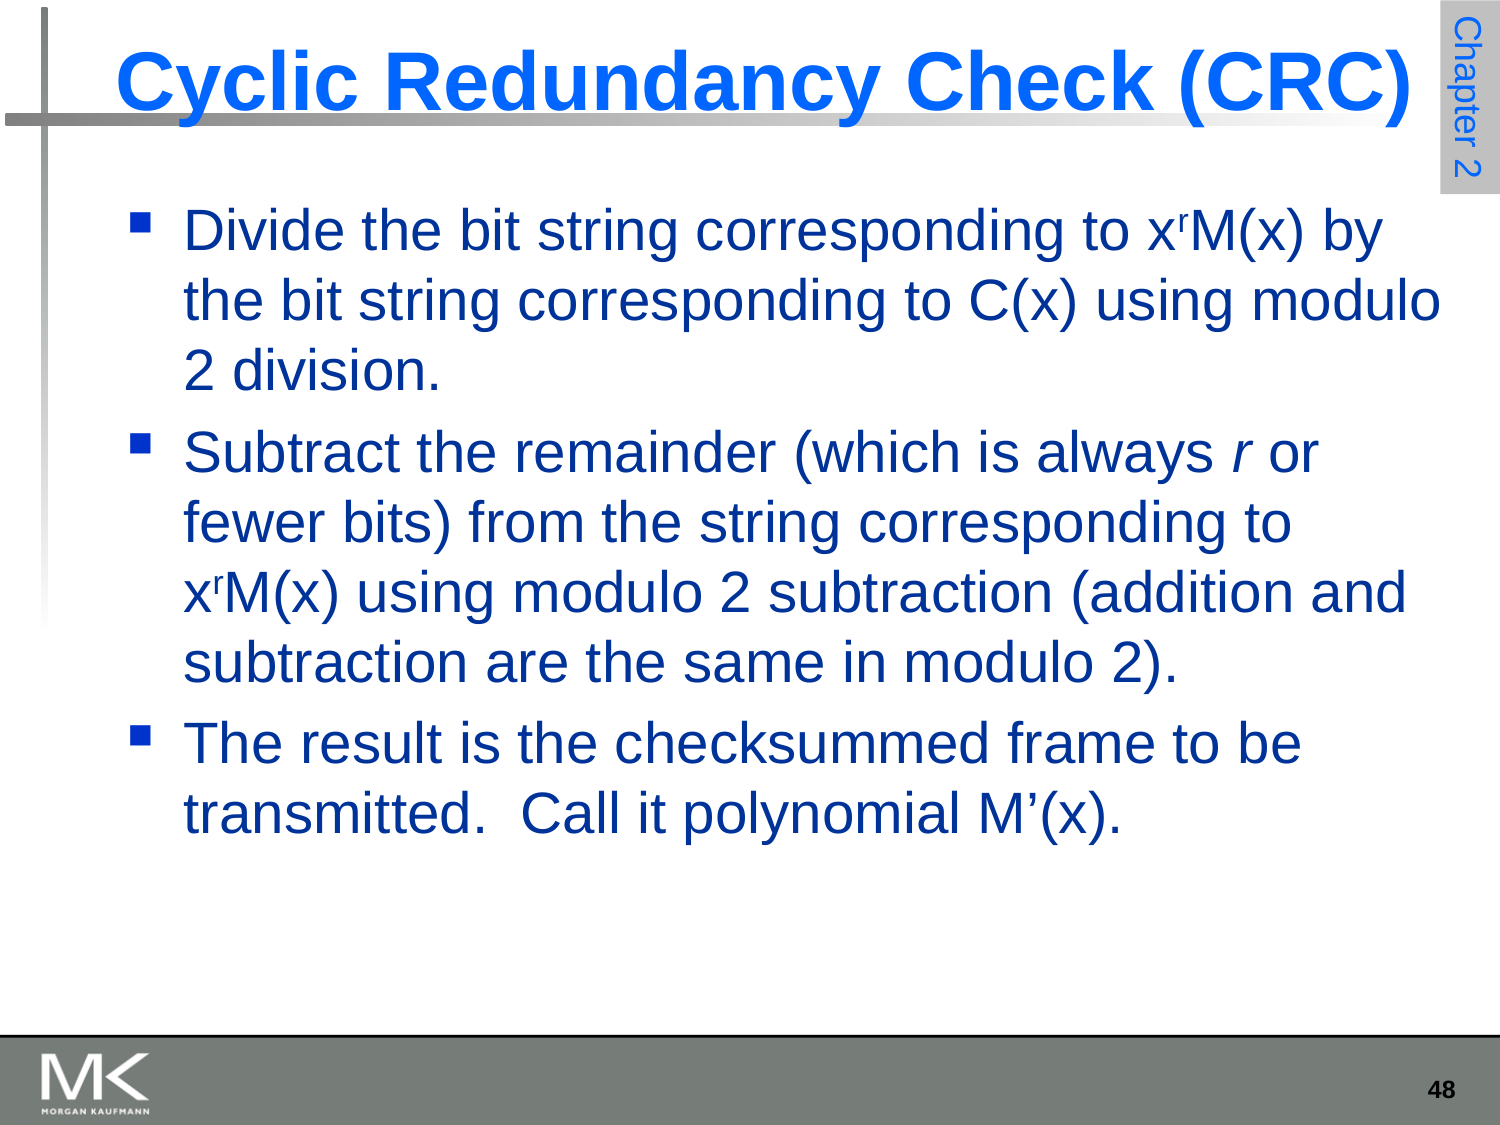

# Cyclic Redundancy Check (CRC)
Divide the bit string corresponding to xrM(x) by the bit string corresponding to C(x) using modulo 2 division.
Subtract the remainder (which is always r or fewer bits) from the string corresponding to xrM(x) using modulo 2 subtraction (addition and subtraction are the same in modulo 2).
The result is the checksummed frame to be transmitted.  Call it polynomial M’(x).